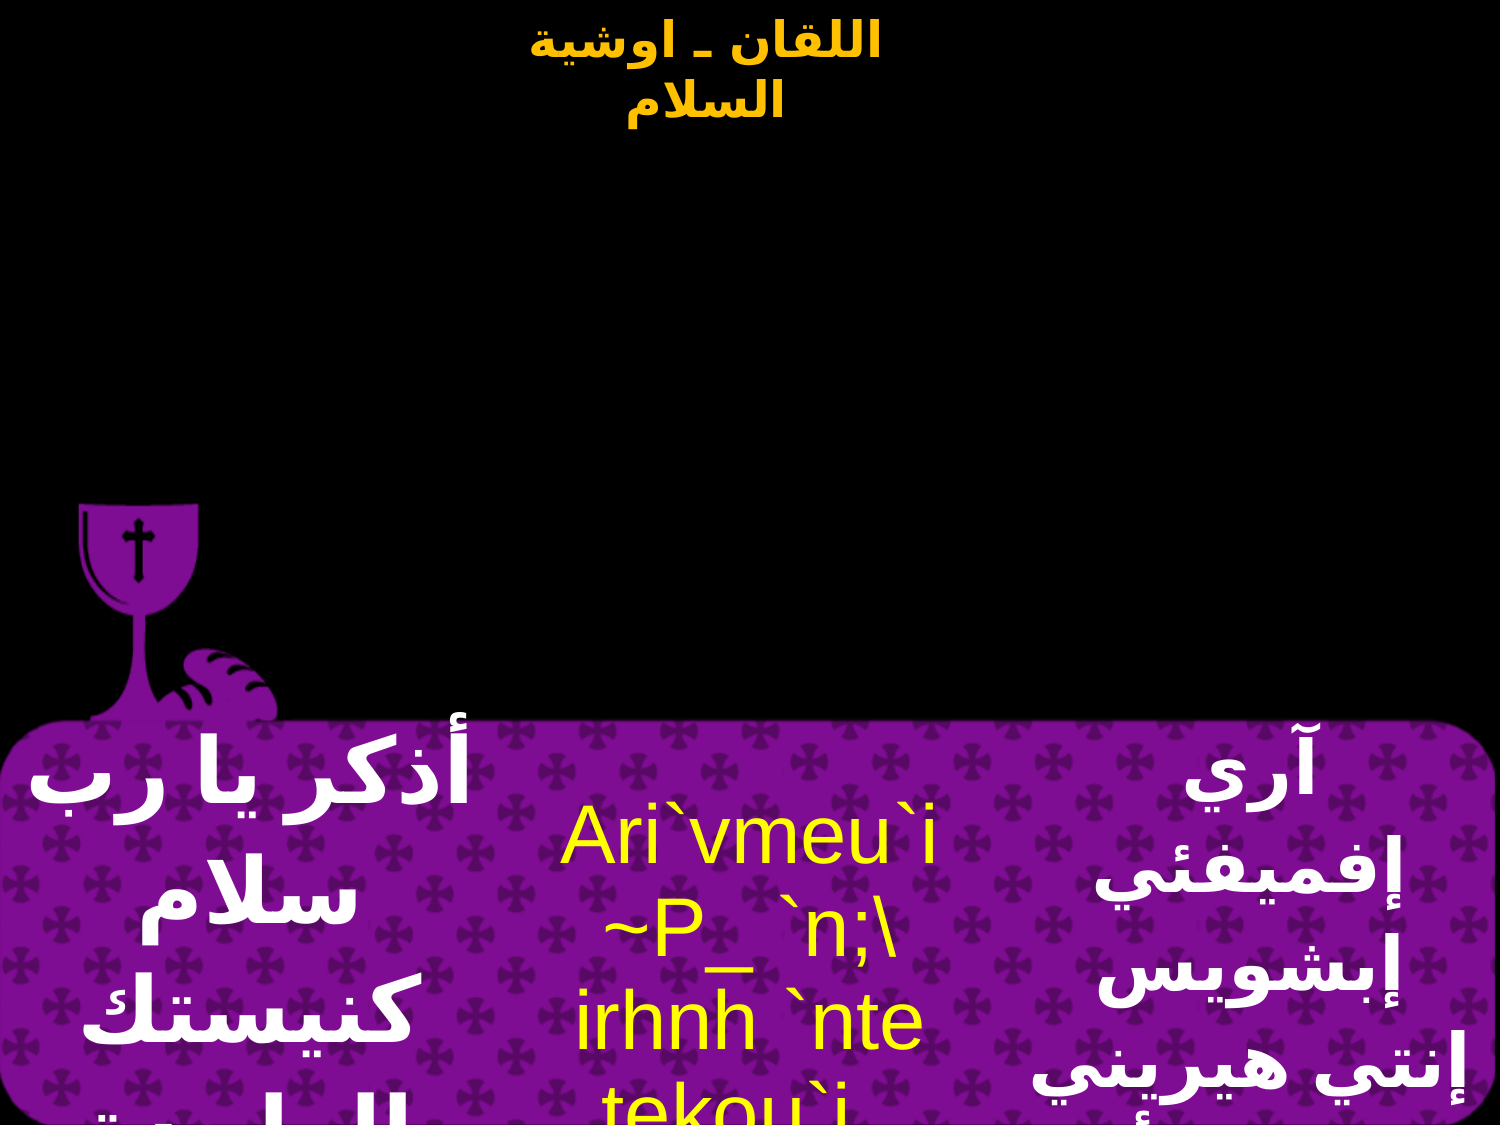

| أذكر يا رب سلام كنيستك الواحدة الوحيدة | Ari`vmeu`i ~P\_ `n;\irhnh `nte tekou`i `mmauatc | آري إفميفئي إبشويس إنتي هيريني إنتي تيك أوى إم مافتس |
| --- | --- | --- |